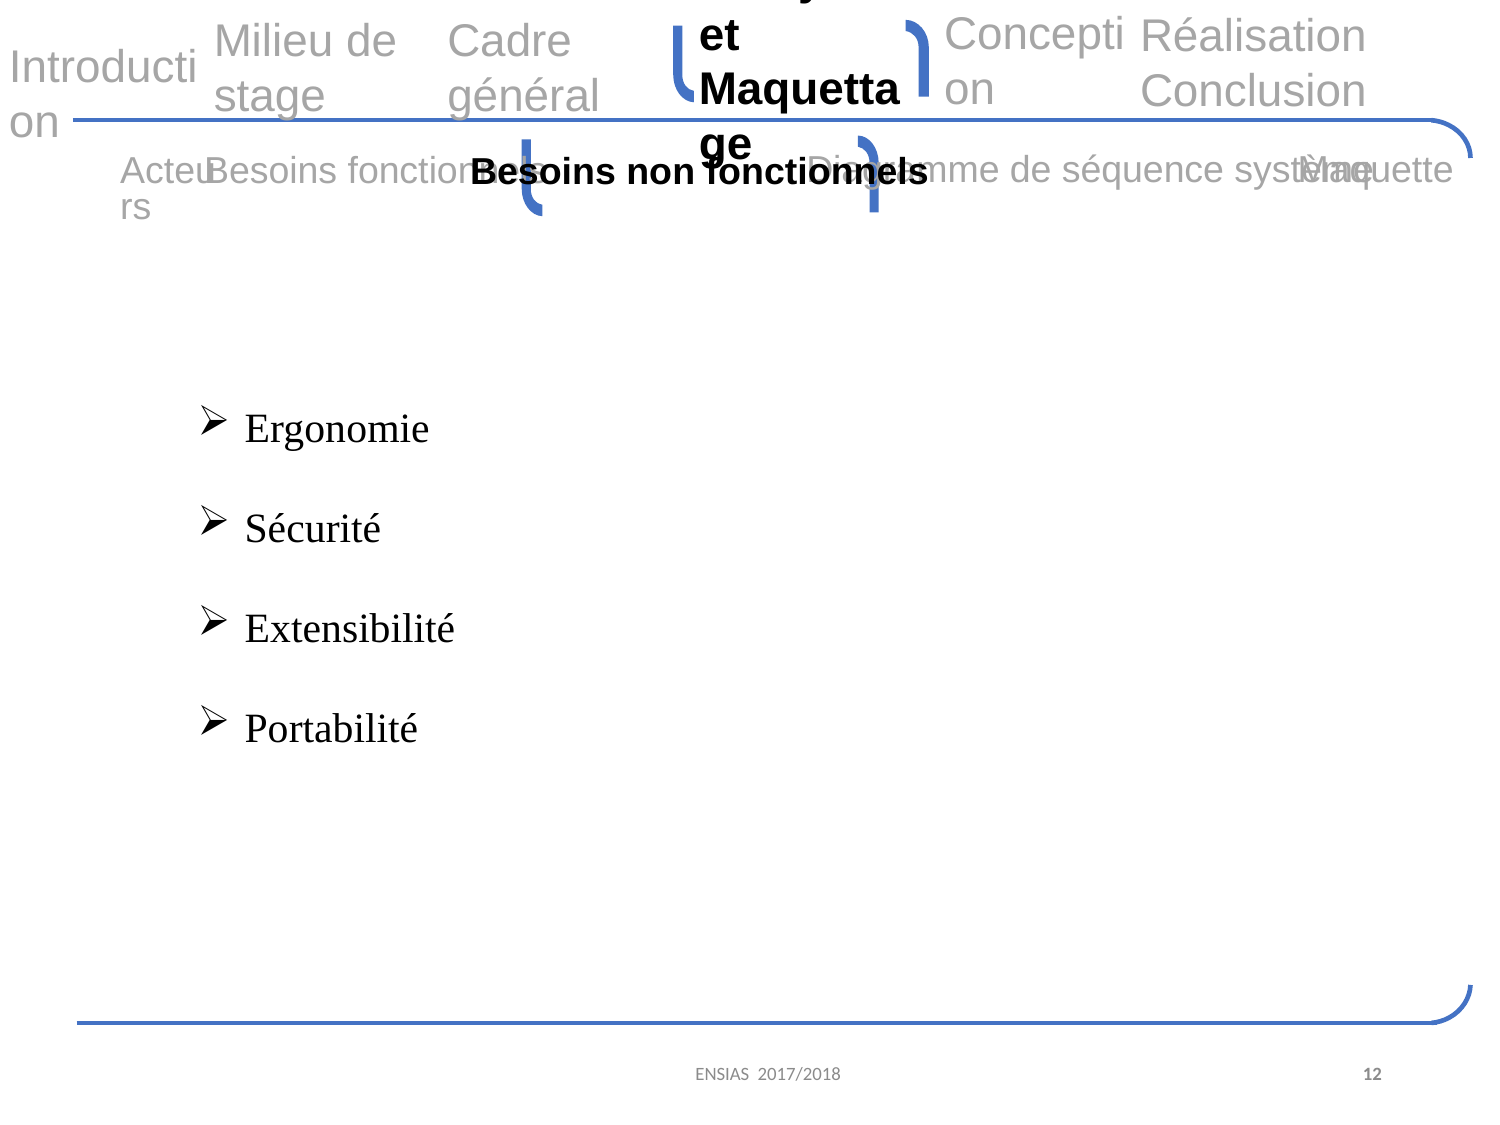

Conception
Réalisation    Conclusion

Analyse et Maquettage

Milieu de stage

 Introduction

Cadre général

Diagramme de séquence système
Maquette
Besoins fonctionnels
Acteurs
Besoins non fonctionnels
Ergonomie

Sécurité

Extensibilité

Portabilité

ENSIAS  2017/2018
12